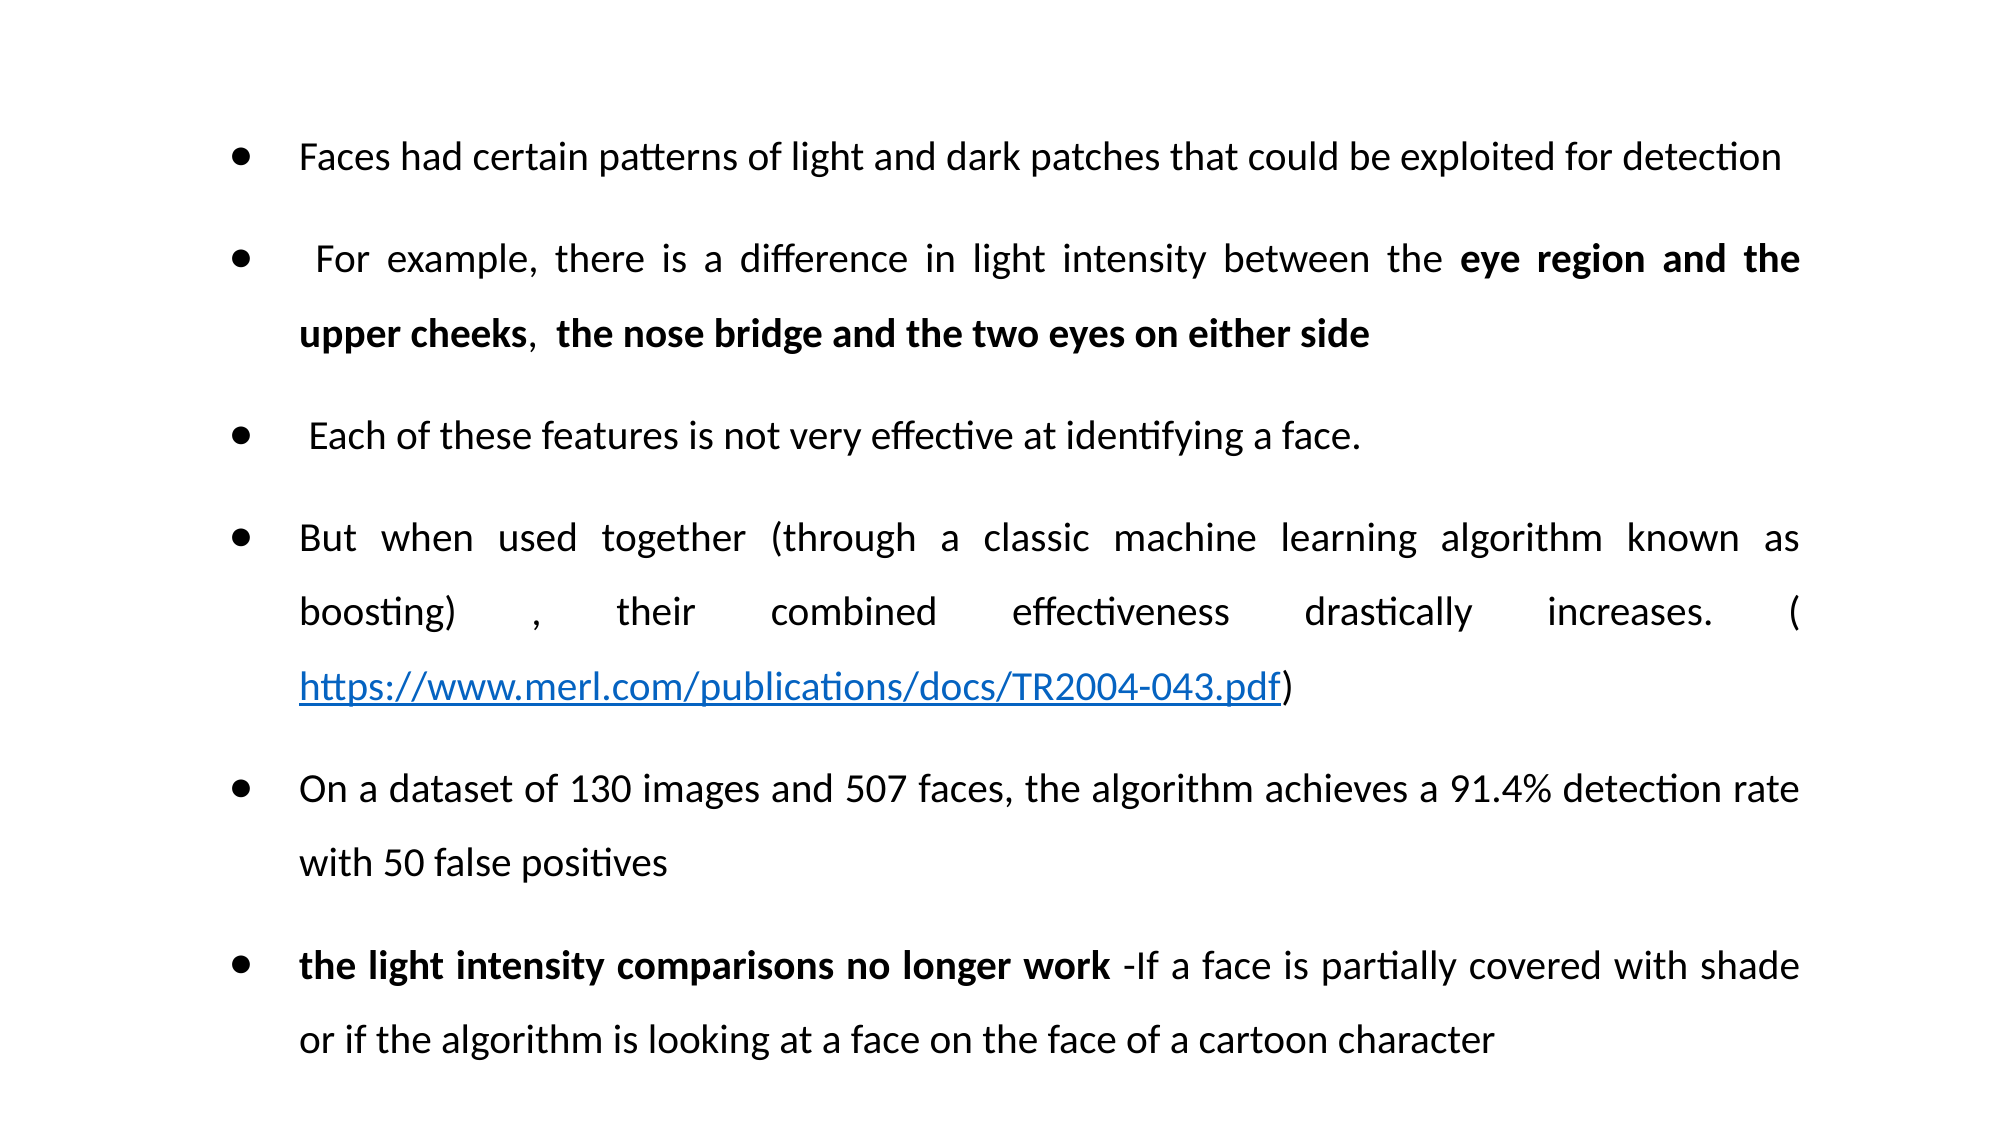

Faces had certain patterns of light and dark patches that could be exploited for detection
 For example, there is a difference in light intensity between the eye region and the upper cheeks,  the nose bridge and the two eyes on either side
 Each of these features is not very effective at identifying a face.
But when used together (through a classic machine learning algorithm known as boosting) , their combined effectiveness drastically increases. (https://www.merl.com/publications/docs/TR2004-043.pdf)
On a dataset of 130 images and 507 faces, the algorithm achieves a 91.4% detection rate with 50 false positives
the light intensity comparisons no longer work -If a face is partially covered with shade or if the algorithm is looking at a face on the face of a cartoon character